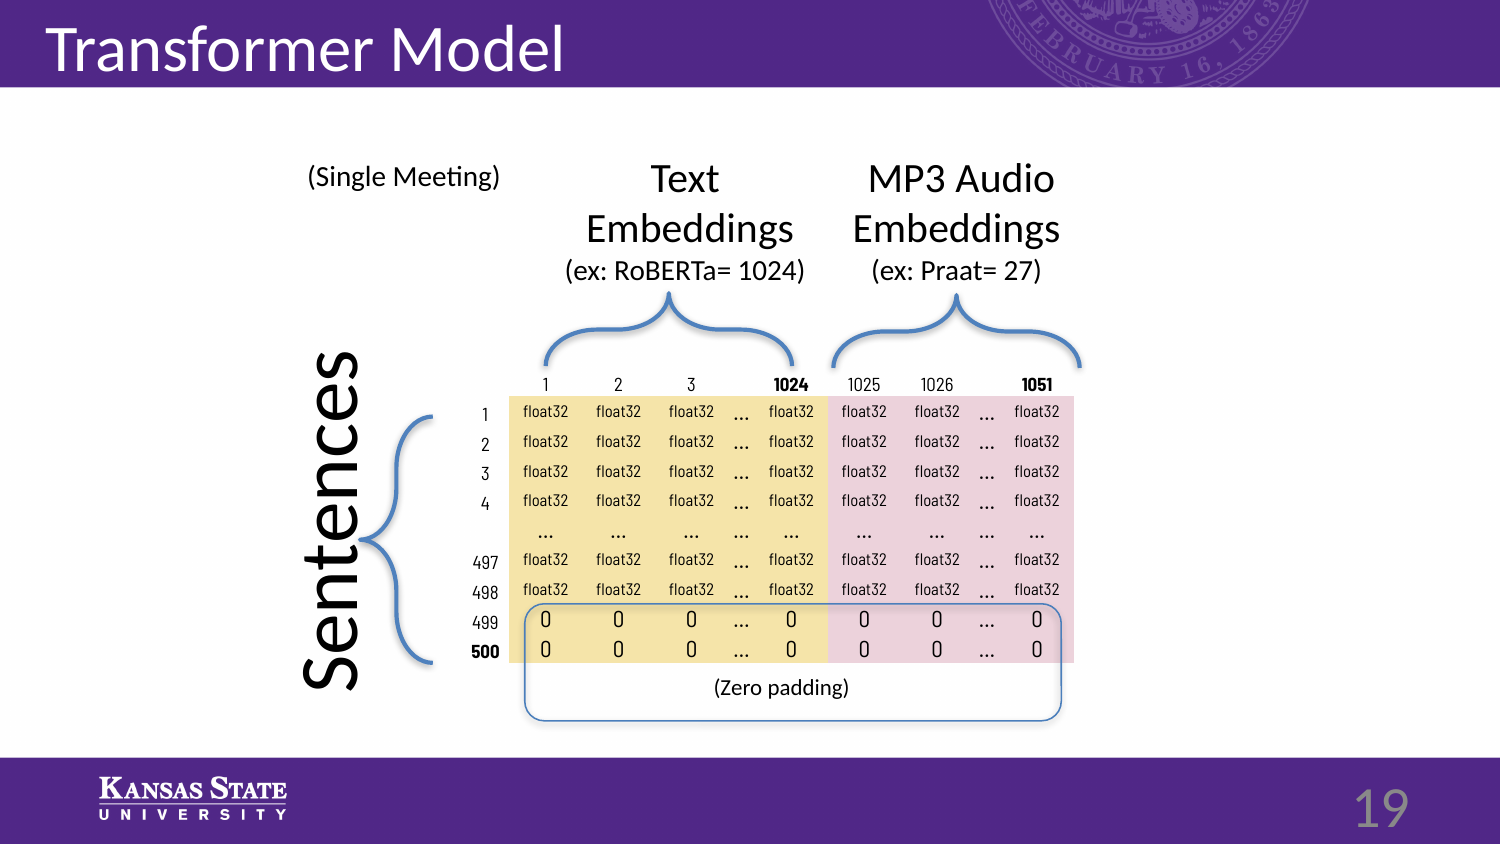

# Transformer Model
Text
 Embeddings
(ex: RoBERTa= 1024)
 MP3 Audio
Embeddings
(ex: Praat= 27)
(Single Meeting)

|  | 1 | 2 | 3 |  | 1024 | 1025 | 1026 |  | 1051 |
| --- | --- | --- | --- | --- | --- | --- | --- | --- | --- |
| 1 | float32 | float32 | float32 | … | float32 | float32 | float32 | … | float32 |
| 2 | float32 | float32 | float32 | … | float32 | float32 | float32 | … | float32 |
| 3 | float32 | float32 | float32 | … | float32 | float32 | float32 | … | float32 |
| 4 | float32 | float32 | float32 | … | float32 | float32 | float32 | … | float32 |
|  | … | … | … | … | … | … | … | … | … |
| 497 | float32 | float32 | float32 | … | float32 | float32 | float32 | … | float32 |
| 498 | float32 | float32 | float32 | … | float32 | float32 | float32 | … | float32 |
| 499 | 0 | 0 | 0 | … | 0 | 0 | 0 | … | 0 |
| 500 | 0 | 0 | 0 | … | 0 | 0 | 0 | … | 0 |

Sentences

(Zero padding)
19